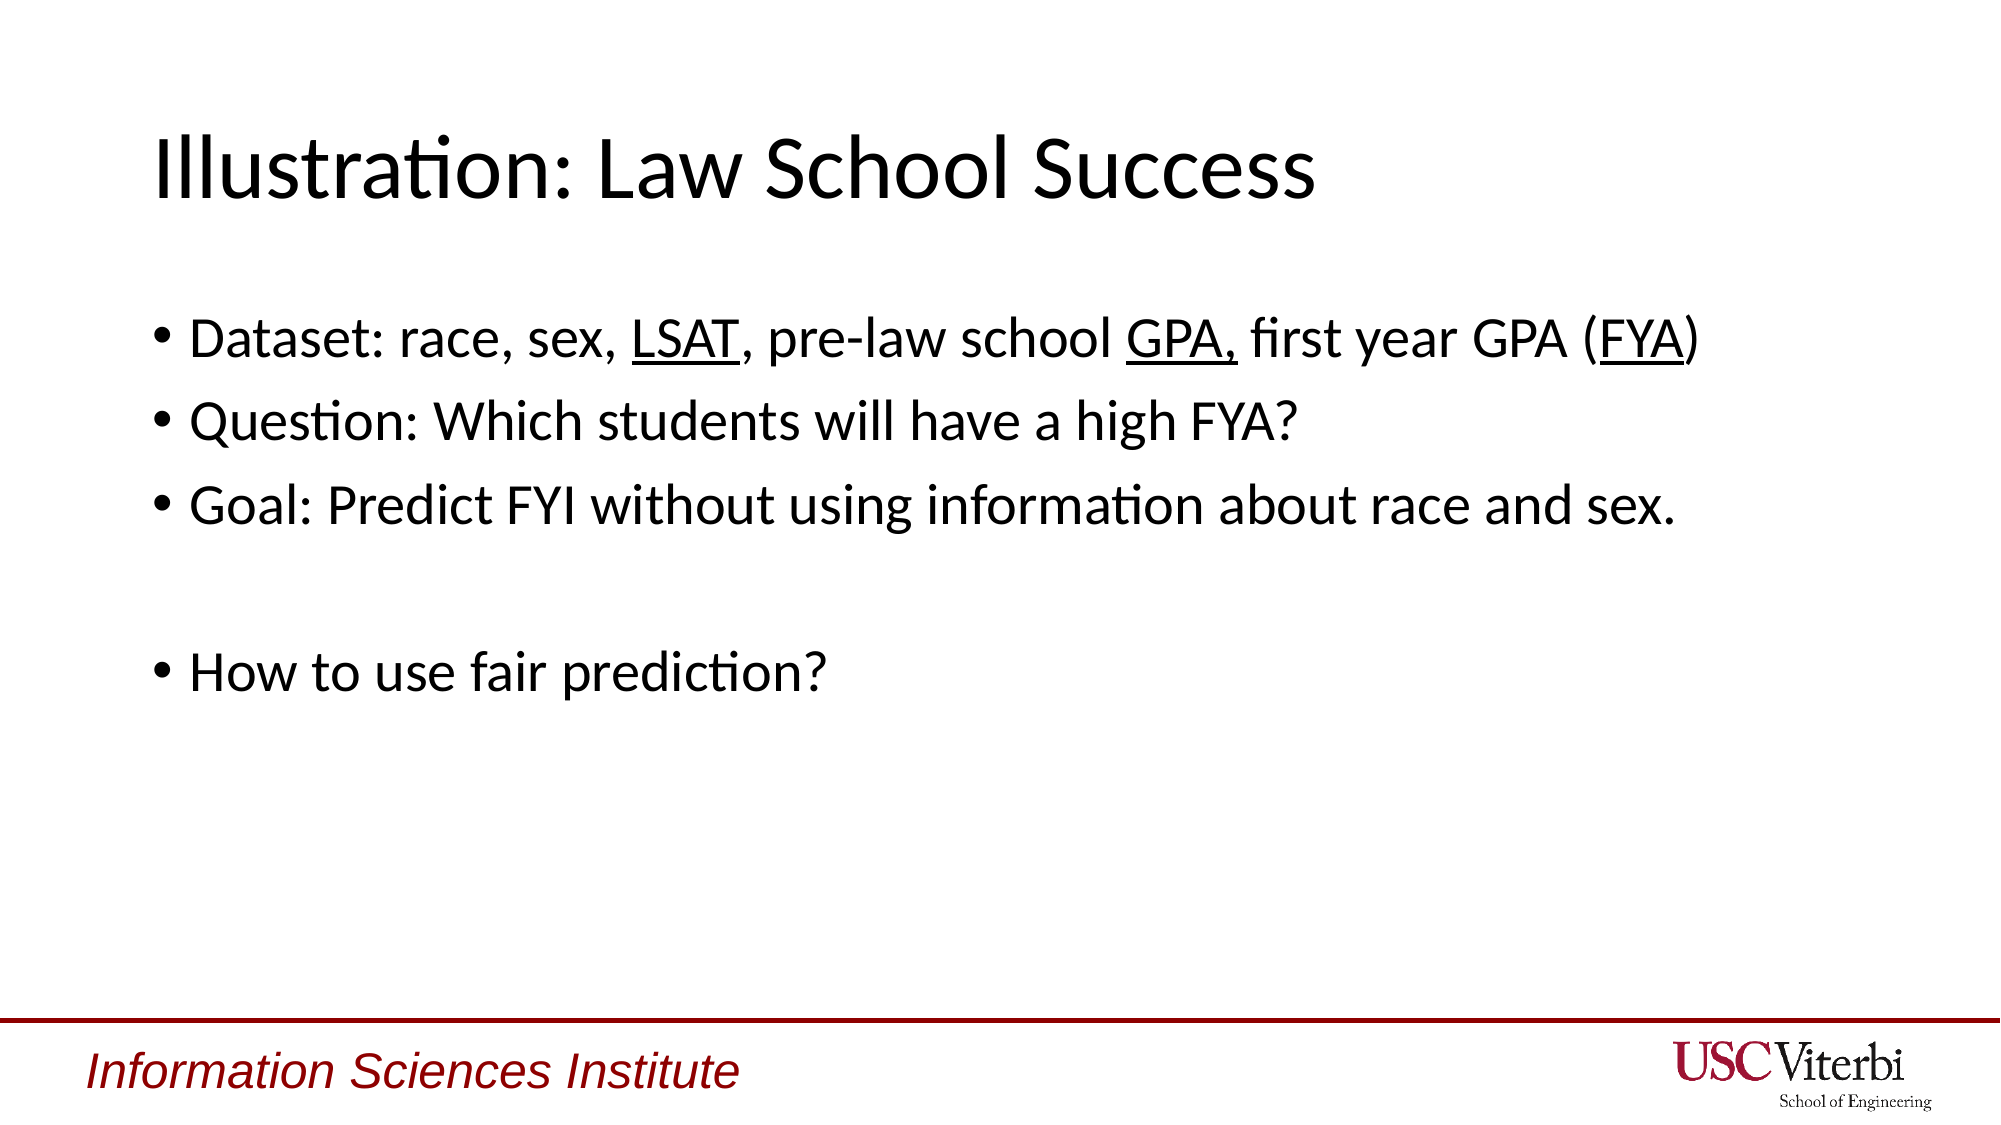

# Illustration: Law School Success
Dataset: race, sex, LSAT, pre-law school GPA, first year GPA (FYA)
Question: Which students will have a high FYA?
Goal: Predict FYI without using information about race and sex.

How to use fair prediction?